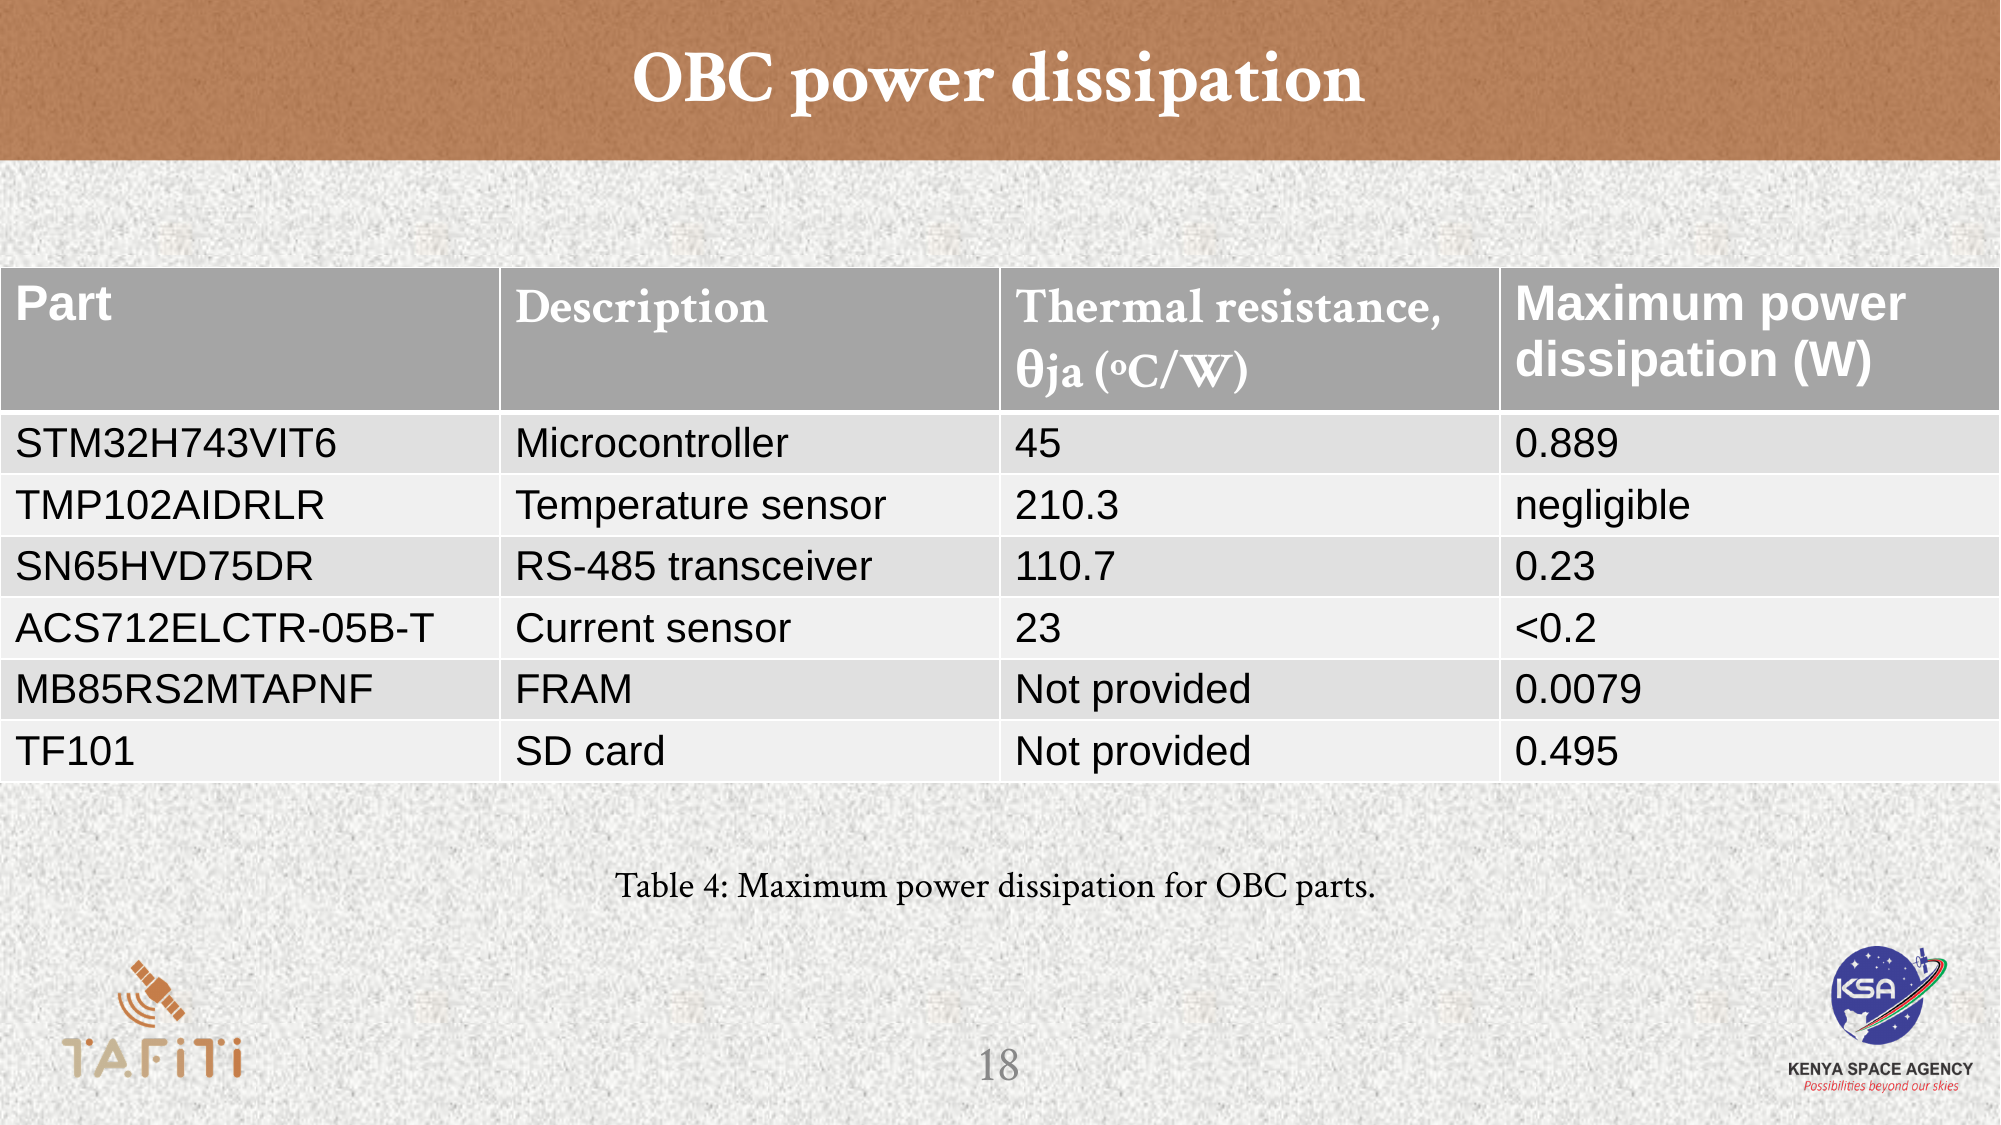

# OBC power dissipation
| Part | Description | Thermal resistance, θja (ºC/W) | Maximum power dissipation (W) |
| --- | --- | --- | --- |
| STM32H743VIT6 | Microcontroller | 45 | 0.889 |
| TMP102AIDRLR | Temperature sensor | 210.3 | negligible |
| SN65HVD75DR | RS-485 transceiver | 110.7 | 0.23 |
| ACS712ELCTR-05B-T | Current sensor | 23 | <0.2 |
| MB85RS2MTAPNF | FRAM | Not provided | 0.0079 |
| TF101 | SD card | Not provided | 0.495 |
Table 4: Maximum power dissipation for OBC parts.
18